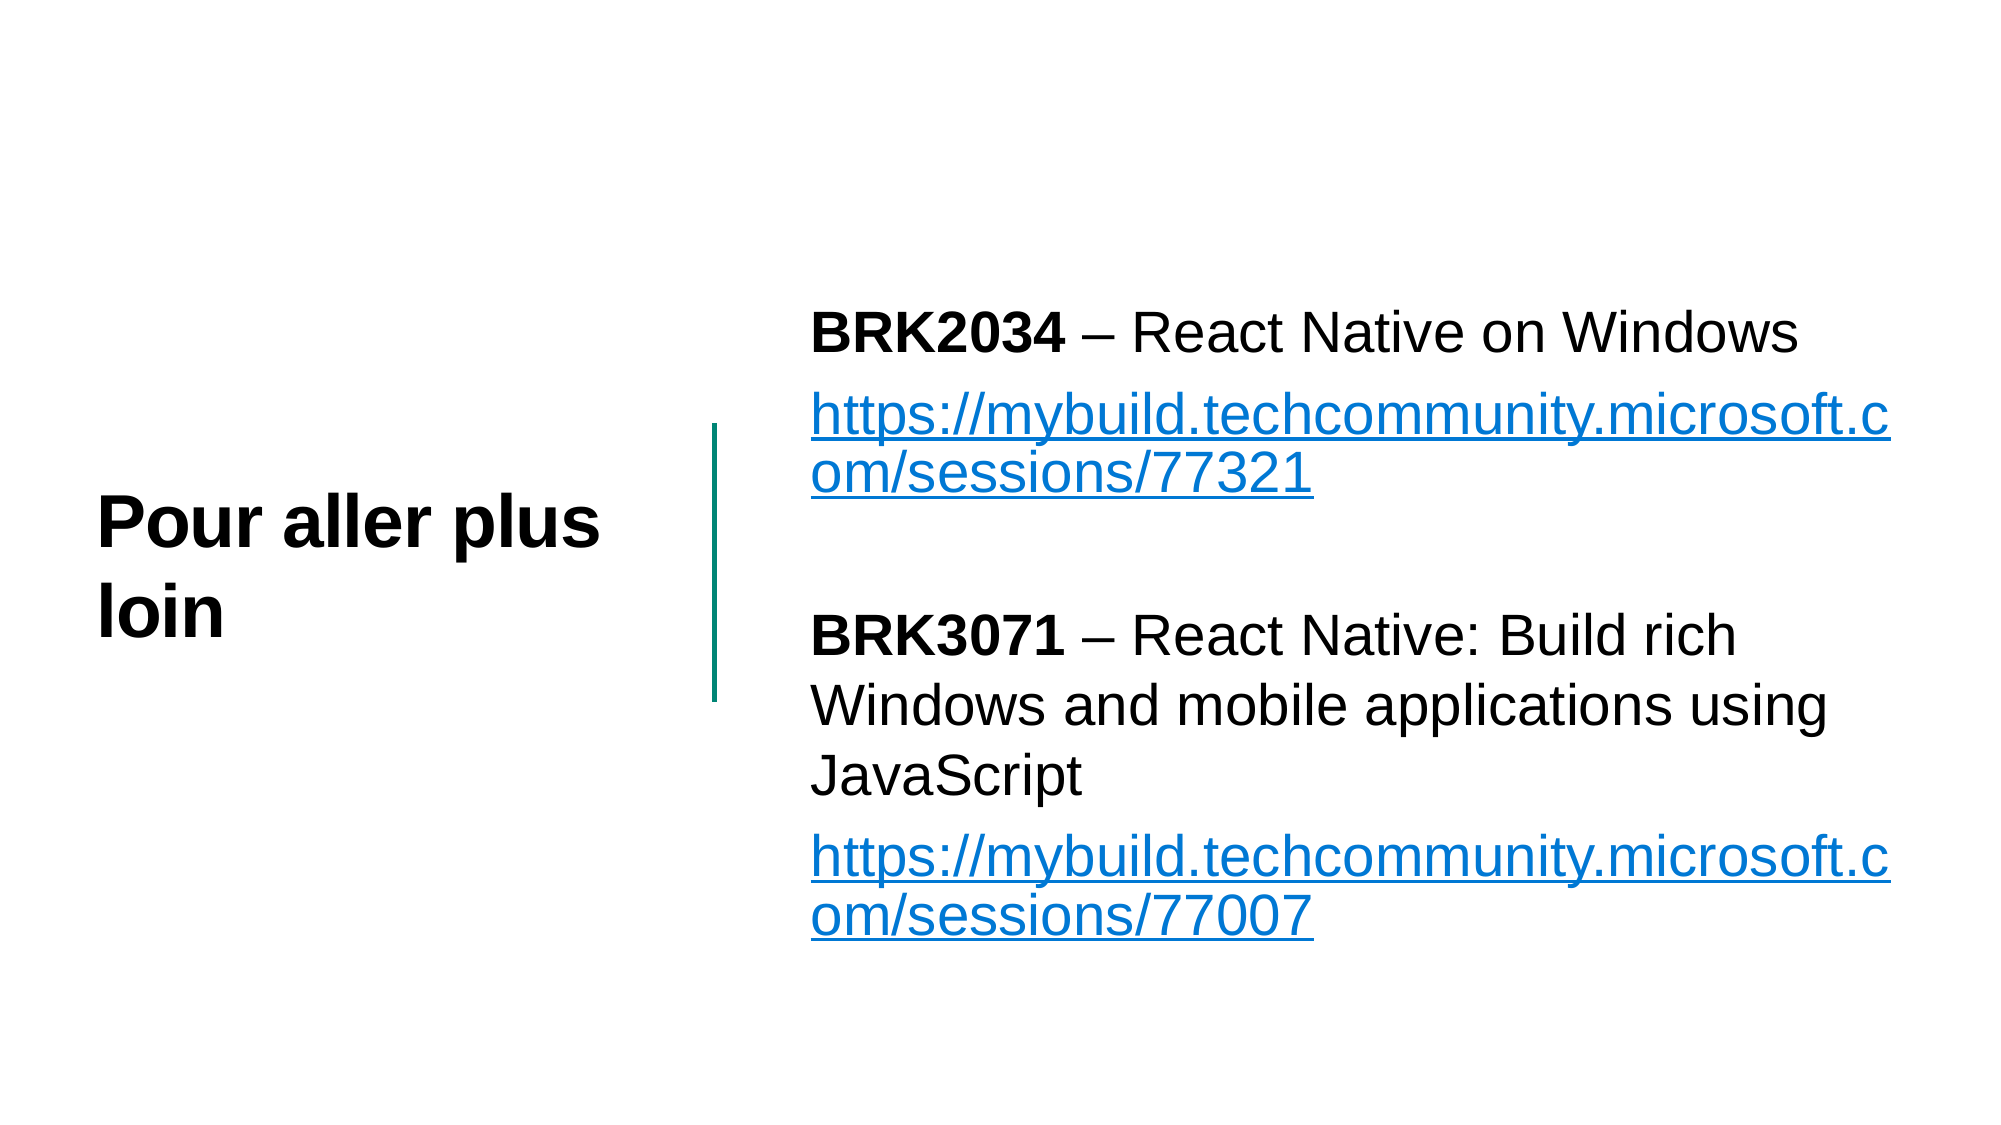

# Pour aller plus loin
BRK2034 – React Native on Windows
https://mybuild.techcommunity.microsoft.com/sessions/77321

BRK3071 – React Native: Build rich Windows and mobile applications using JavaScript
https://mybuild.techcommunity.microsoft.com/sessions/77007